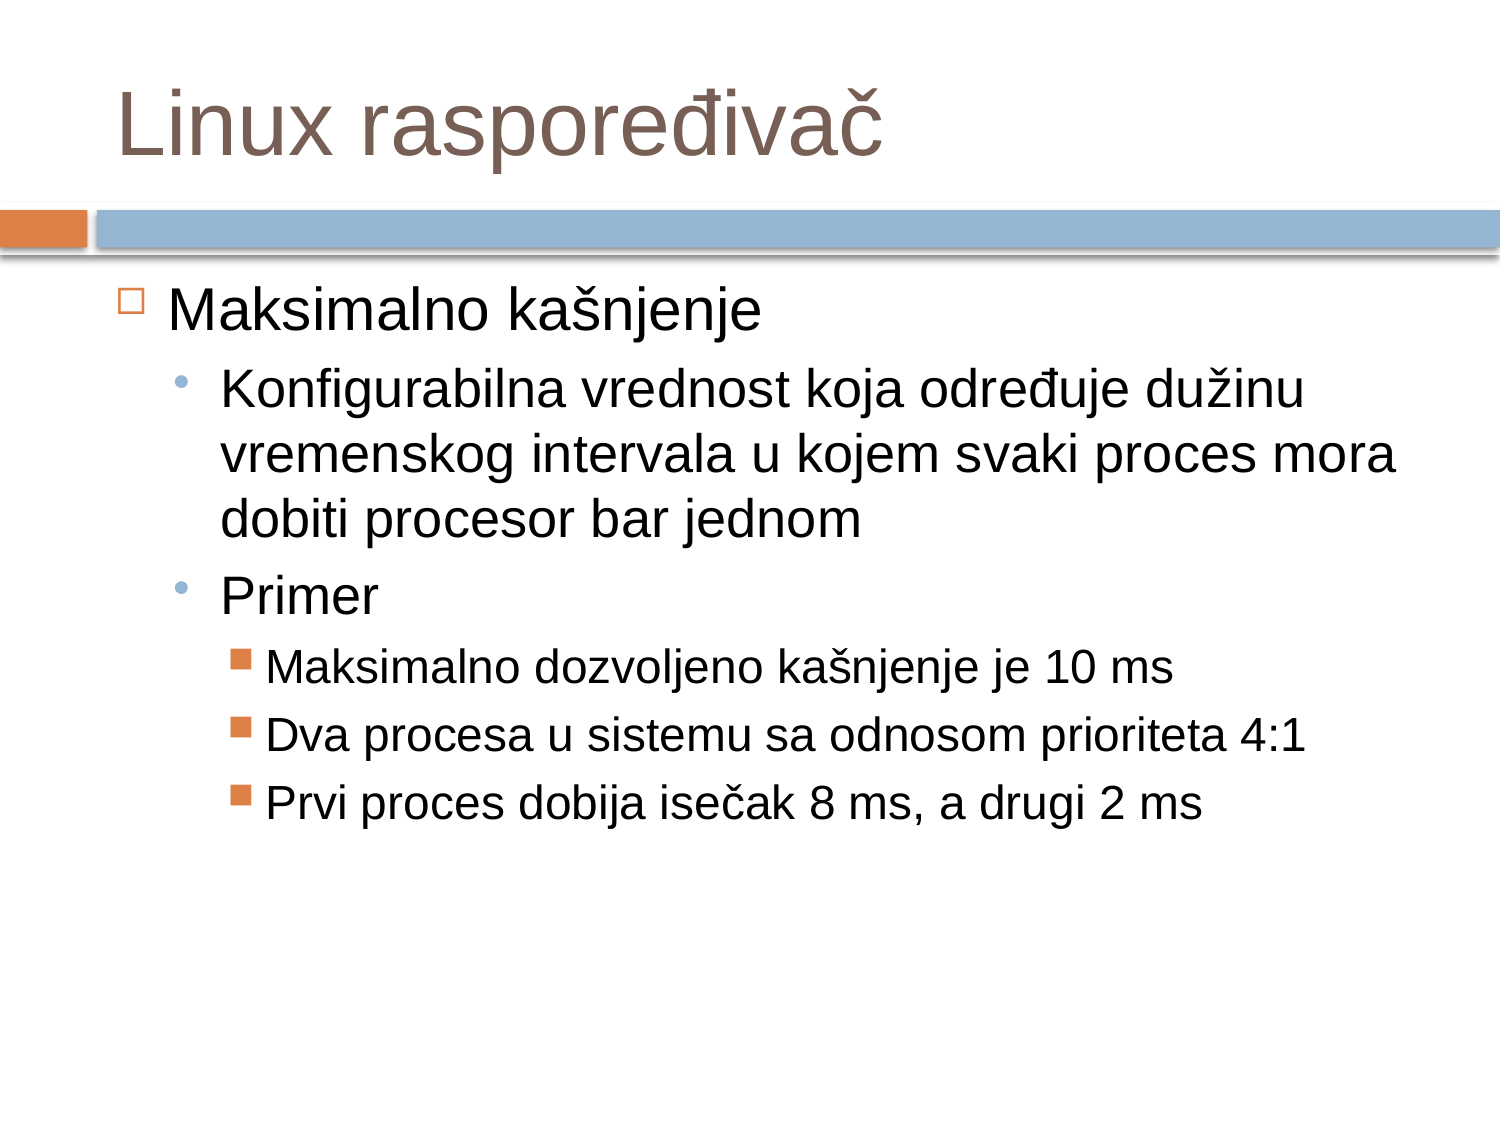

# Linux raspoređivač
Maksimalno kašnjenje
Konfigurabilna vrednost koja određuje dužinu vremenskog intervala u kojem svaki proces mora dobiti procesor bar jednom
Primer
Maksimalno dozvoljeno kašnjenje je 10 ms
Dva procesa u sistemu sa odnosom prioriteta 4:1
Prvi proces dobija isečak 8 ms, a drugi 2 ms